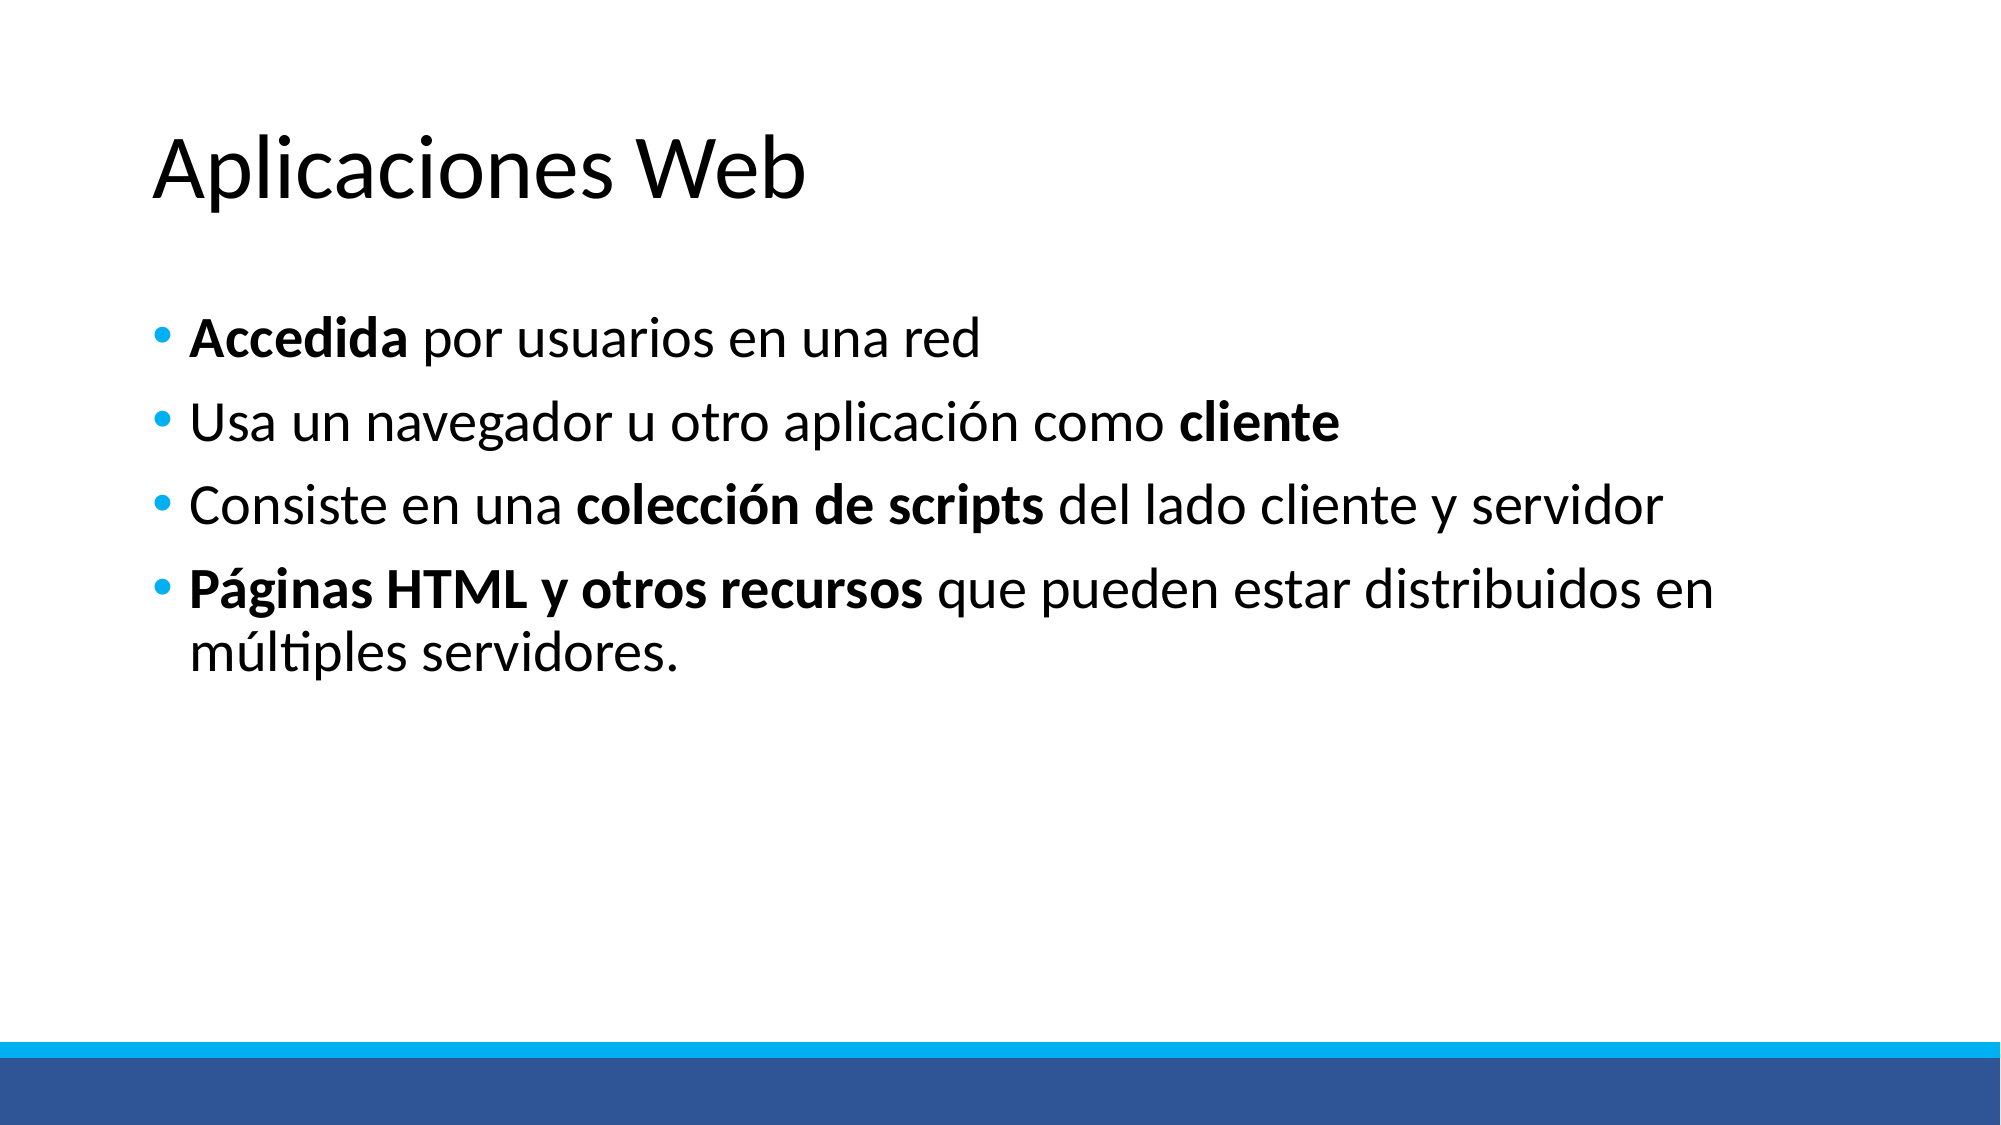

# Aplicaciones Web
Accedida por usuarios en una red
Usa un navegador u otro aplicación como cliente
Consiste en una colección de scripts del lado cliente y servidor
Páginas HTML y otros recursos que pueden estar distribuidos en múltiples servidores.